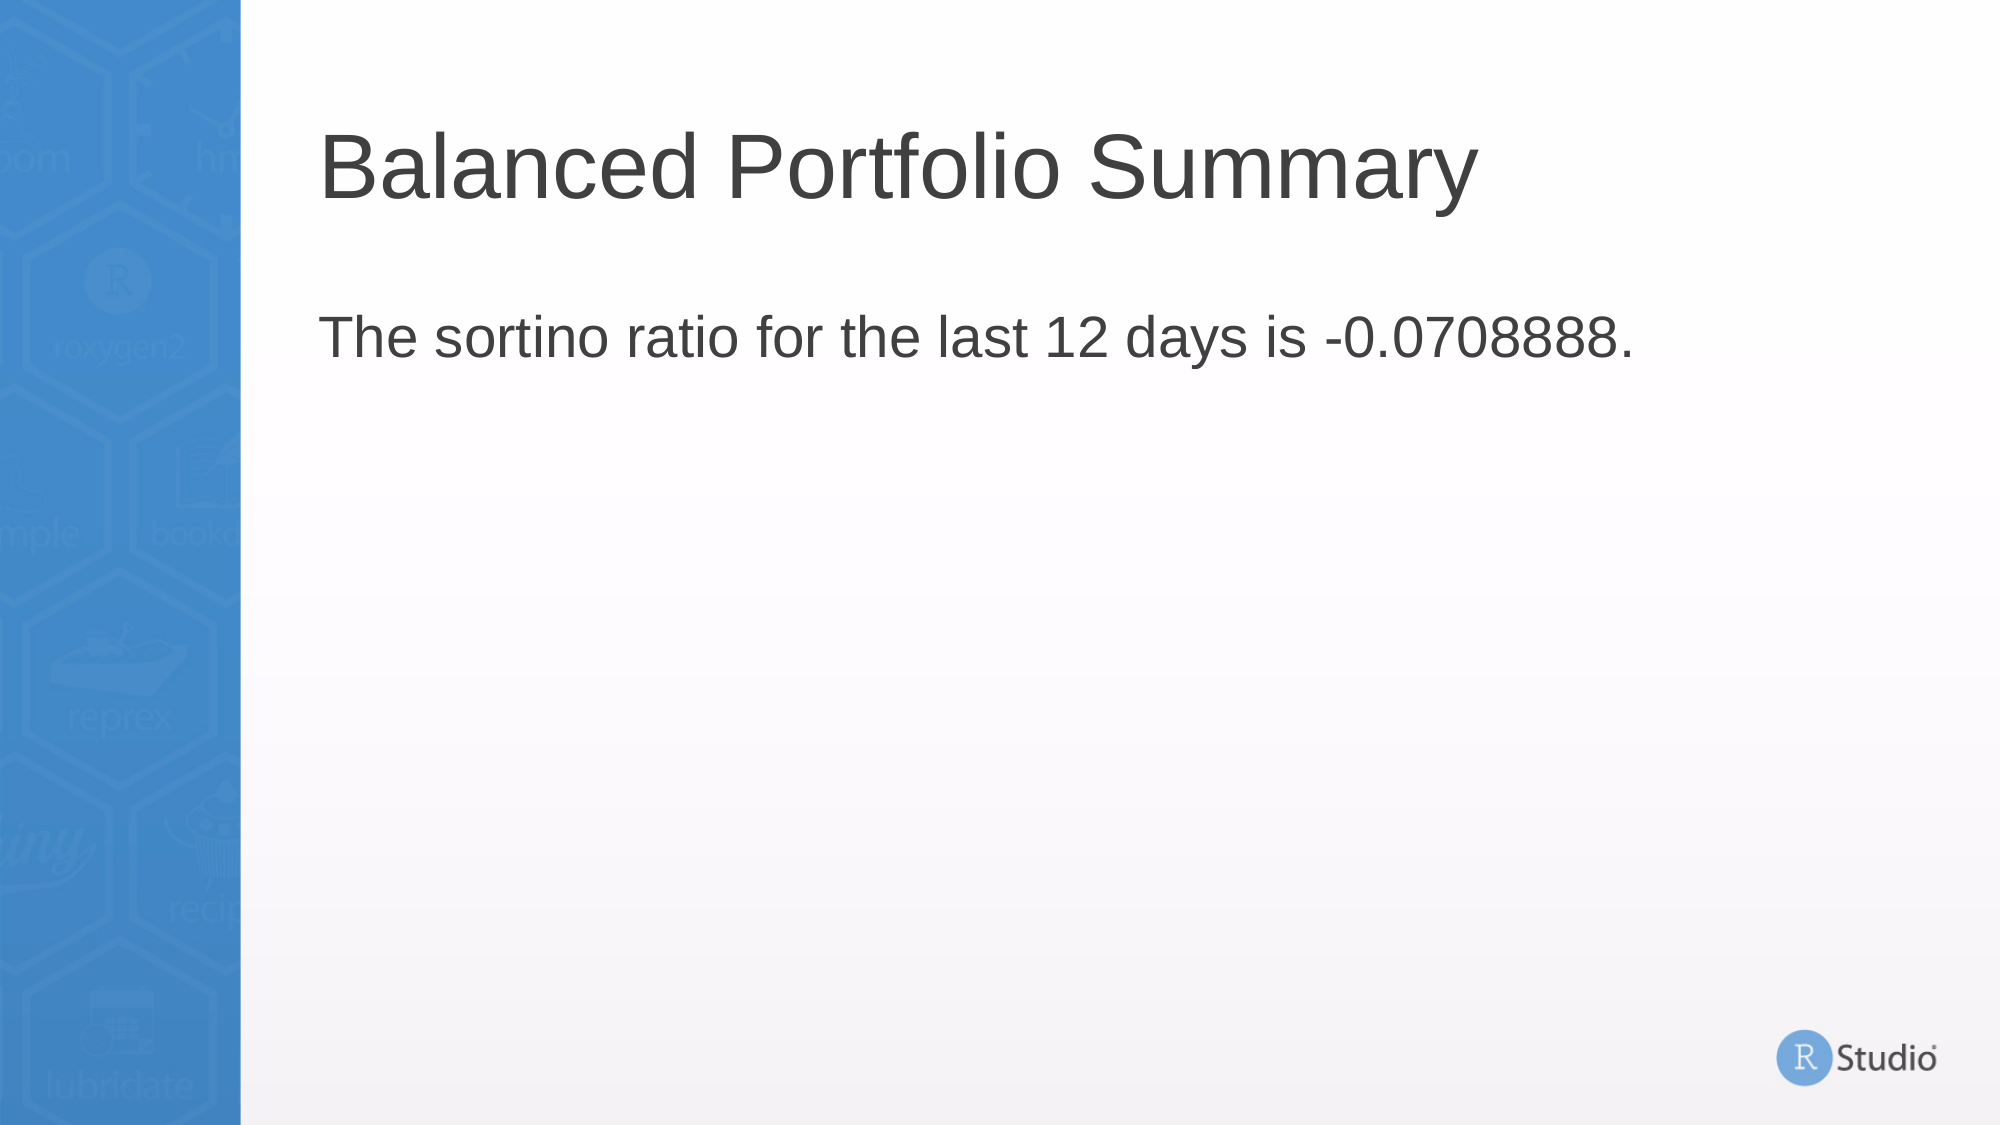

# Balanced Portfolio Summary
The sortino ratio for the last 12 days is -0.0708888.